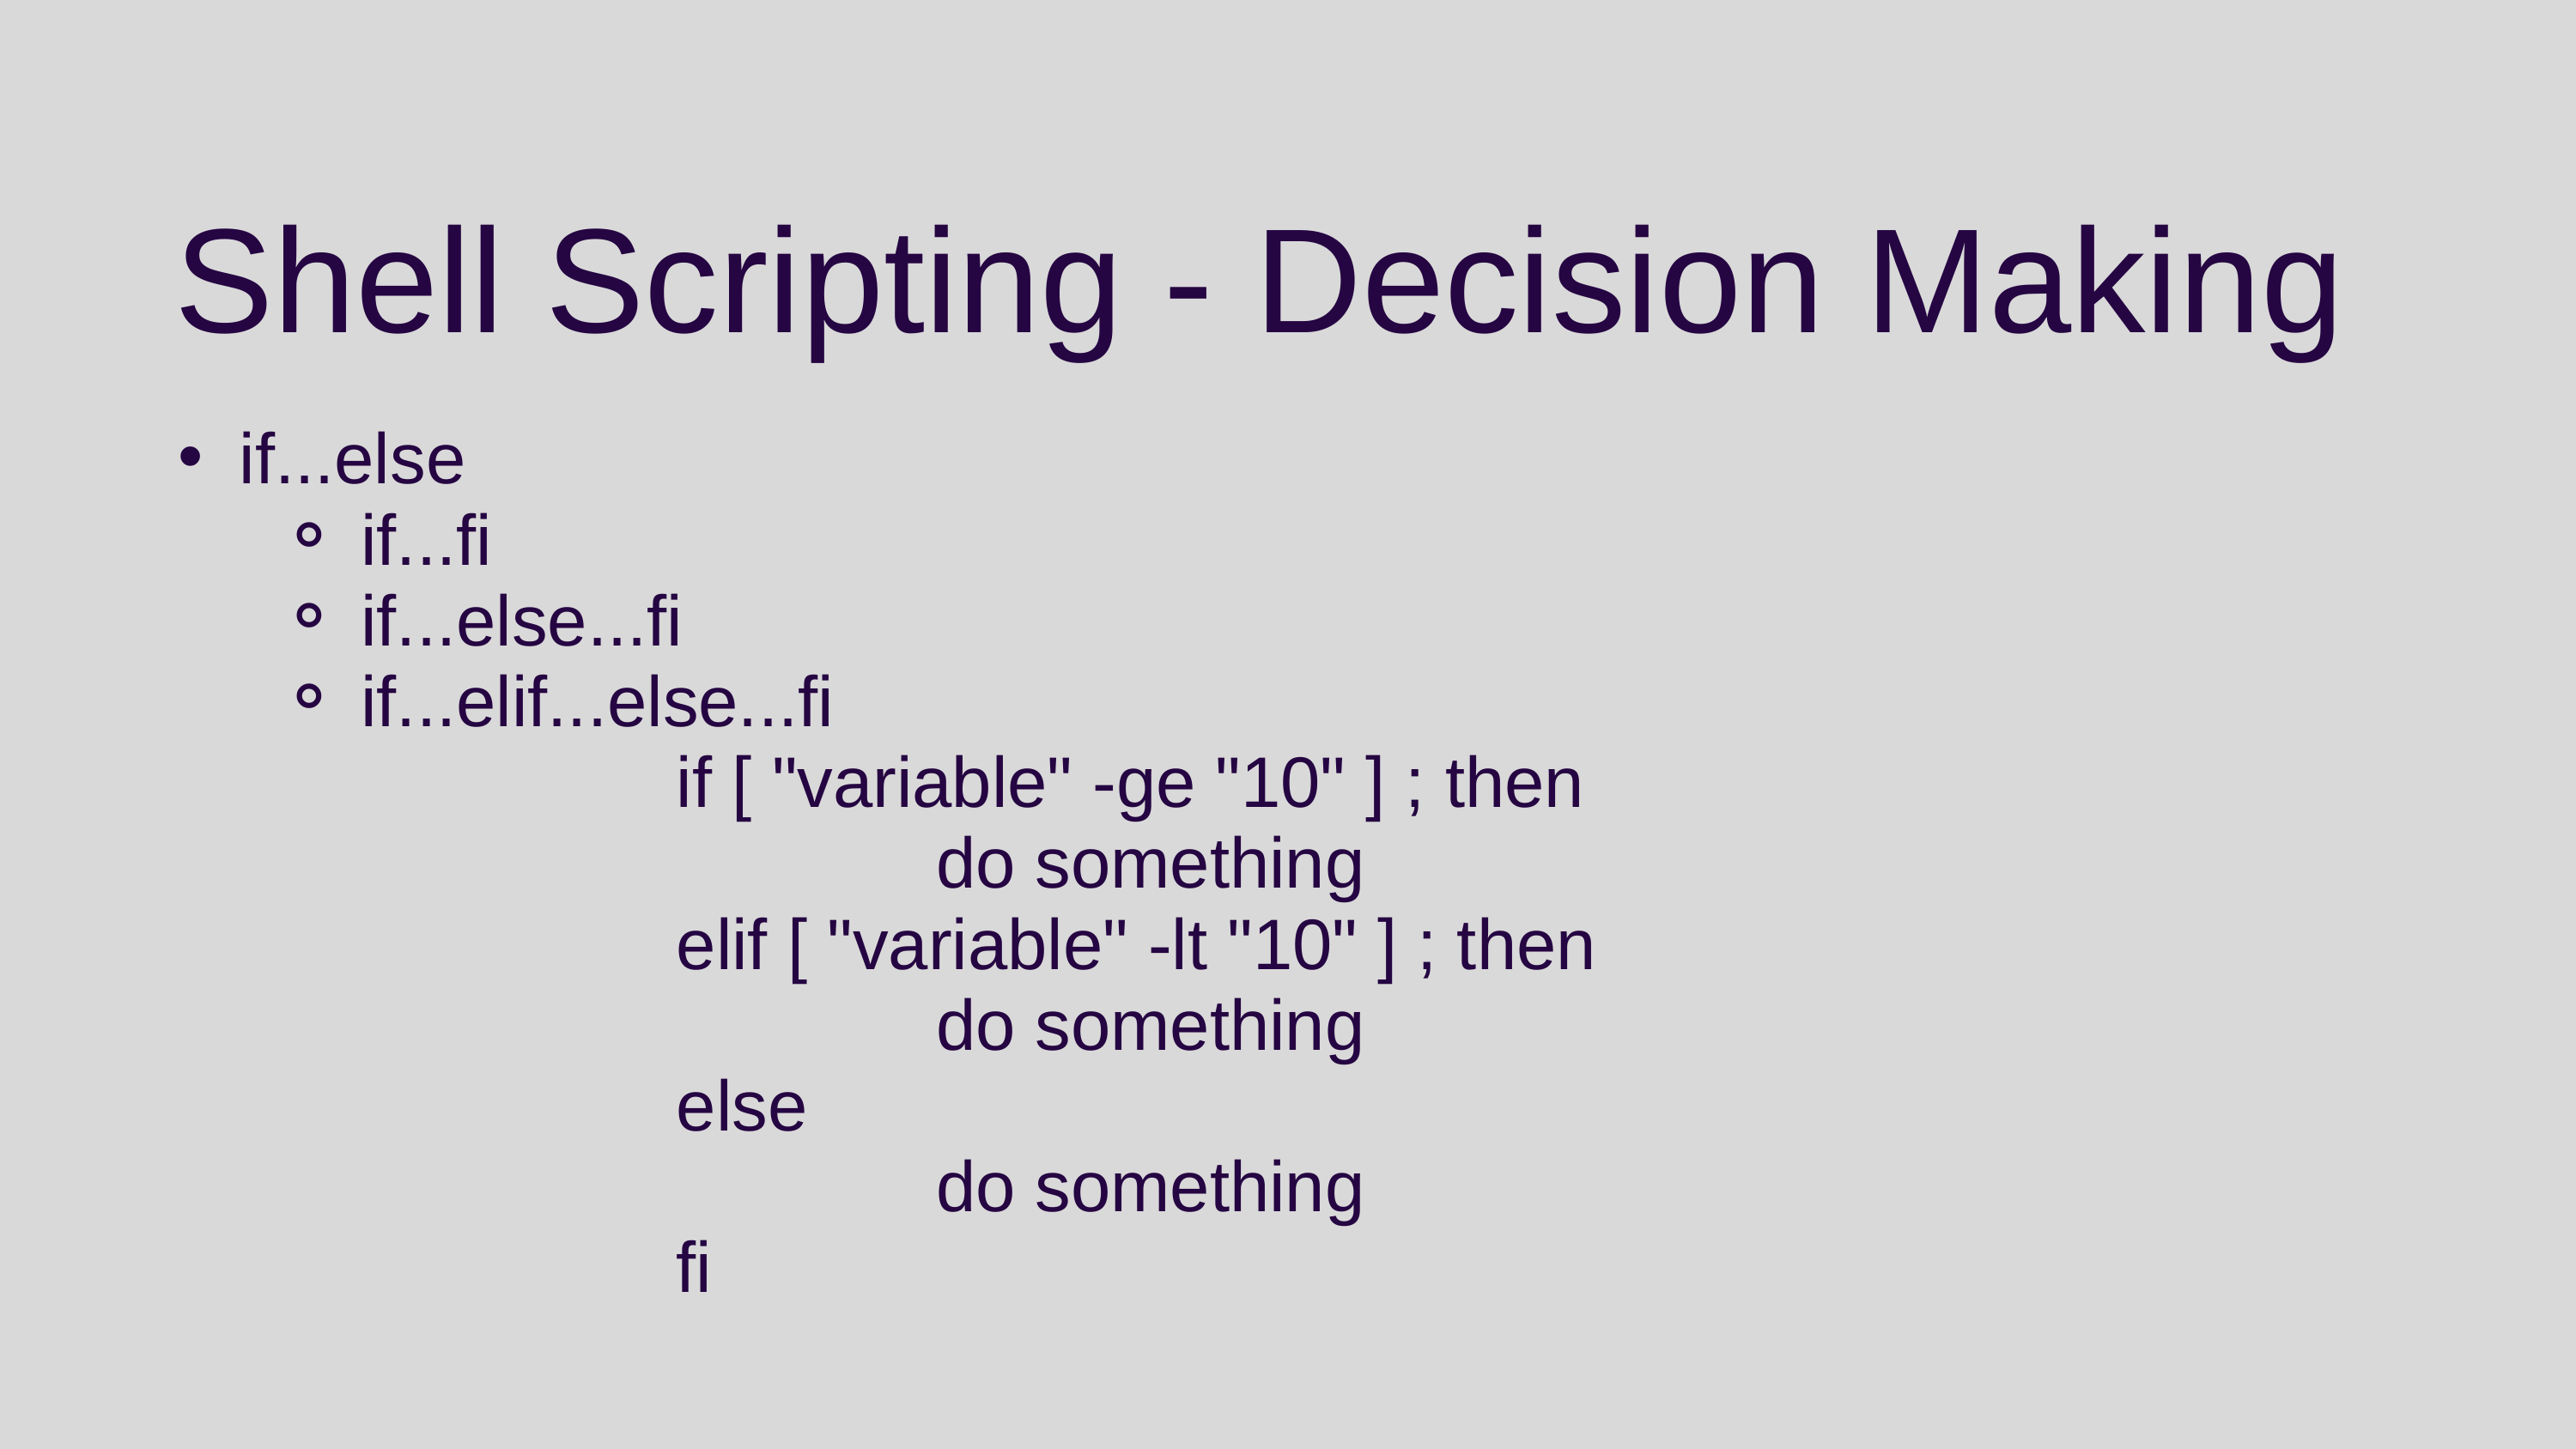

Shell Scripting - Decision Making
if...else
if...fi
if...else...fi
if...elif...else...fi
                            if [ "variable" -ge "10" ] ; then
                                         do something
                            elif [ "variable" -lt "10" ] ; then
                                         do something
                            else
                                         do something
                            fi